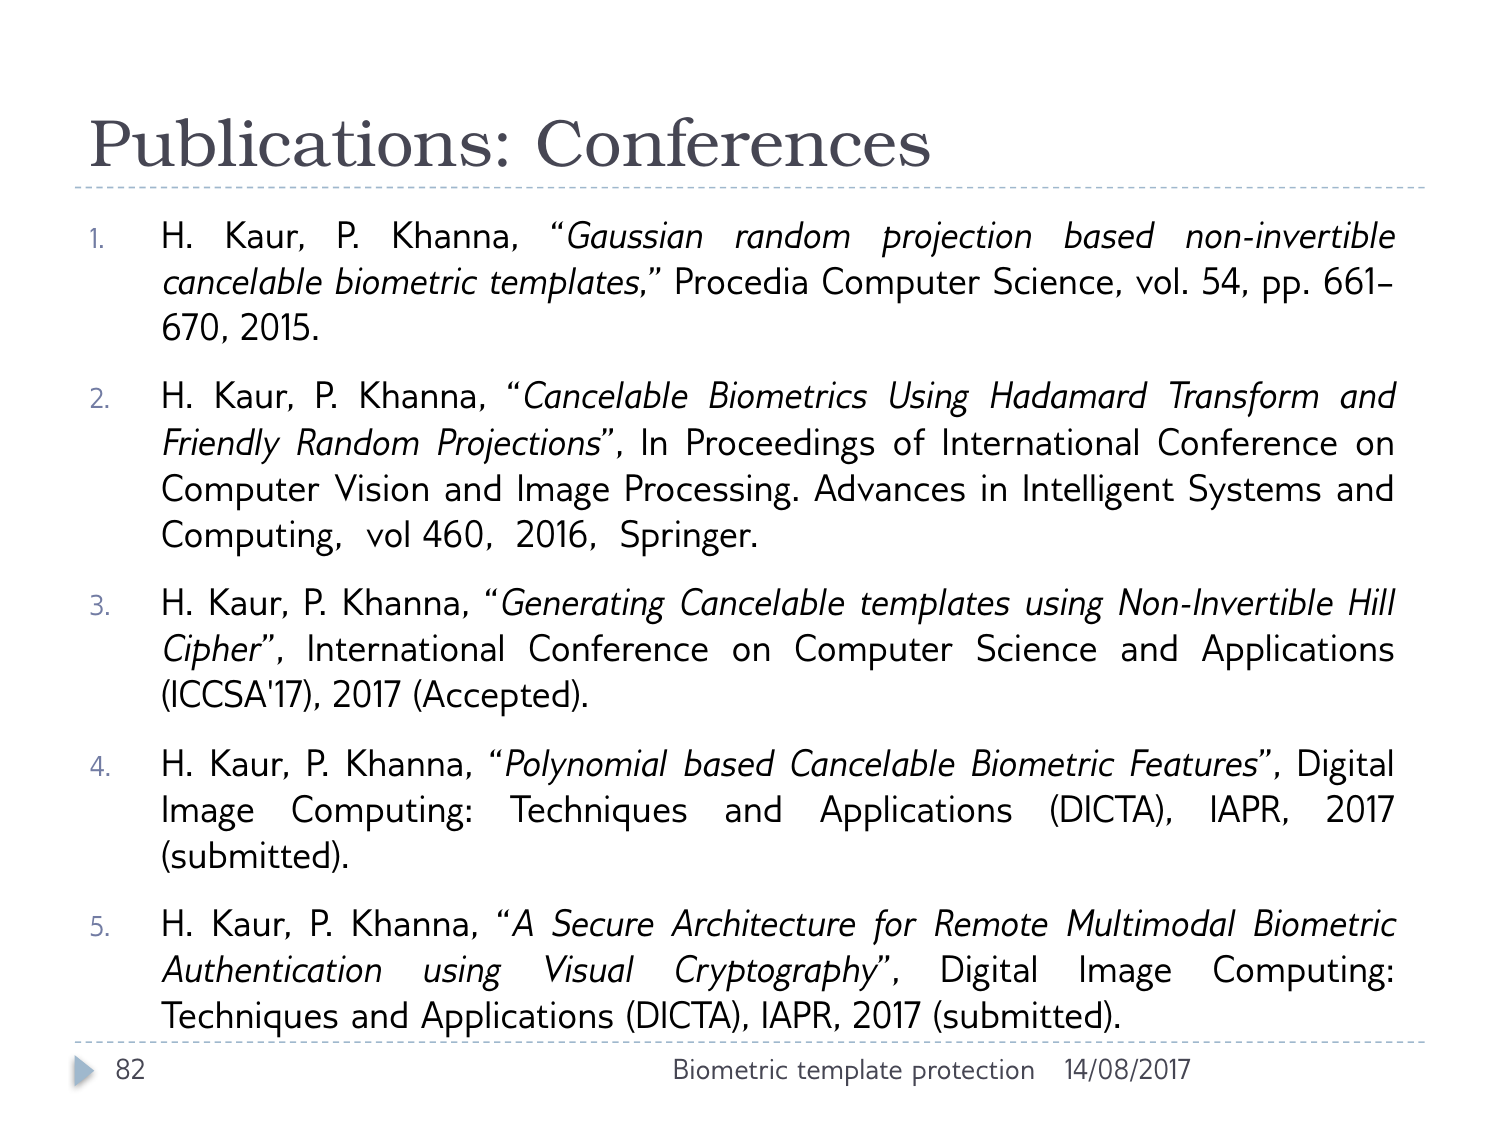

# Publications: Conferences
H. Kaur, P. Khanna, “Gaussian random projection based non-invertible cancelable biometric templates,” Procedia Computer Science, vol. 54, pp. 661–670, 2015.
H. Kaur, P. Khanna, “Cancelable Biometrics Using Hadamard Transform and Friendly Random Projections”, In Proceedings of International Conference on Computer Vision and Image Processing. Advances in Intelligent Systems and Computing,  vol 460,  2016,  Springer.
H. Kaur, P. Khanna, “Generating Cancelable templates using Non-Invertible Hill Cipher”, International Conference on Computer Science and Applications (ICCSA'17), 2017 (Accepted).
H. Kaur, P. Khanna, “Polynomial based Cancelable Biometric Features”, Digital Image Computing: Techniques and Applications (DICTA), IAPR, 2017 (submitted).
H. Kaur, P. Khanna, “A Secure Architecture for Remote Multimodal Biometric Authentication using Visual Cryptography”, Digital Image Computing: Techniques and Applications (DICTA), IAPR, 2017 (submitted).

82
Biometric template protection
14/08/2017